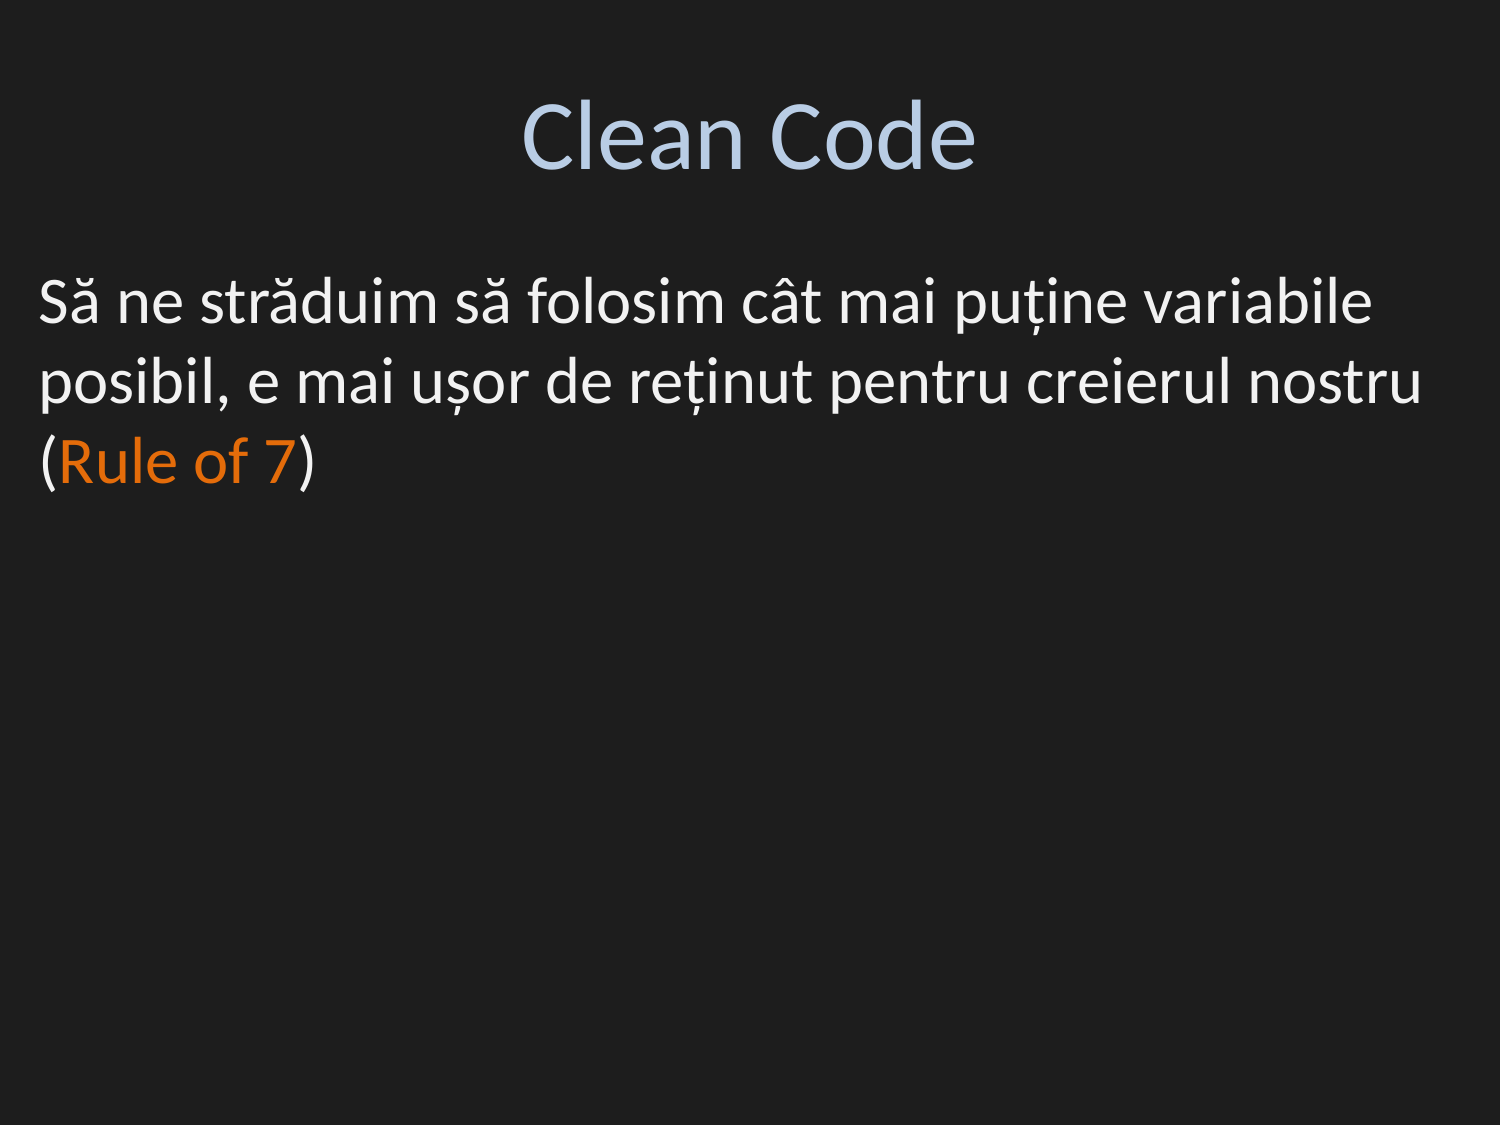

Clean Code
Să ne străduim să folosim cât mai puține variabile posibil, e mai ușor de reținut pentru creierul nostru (Rule of 7)